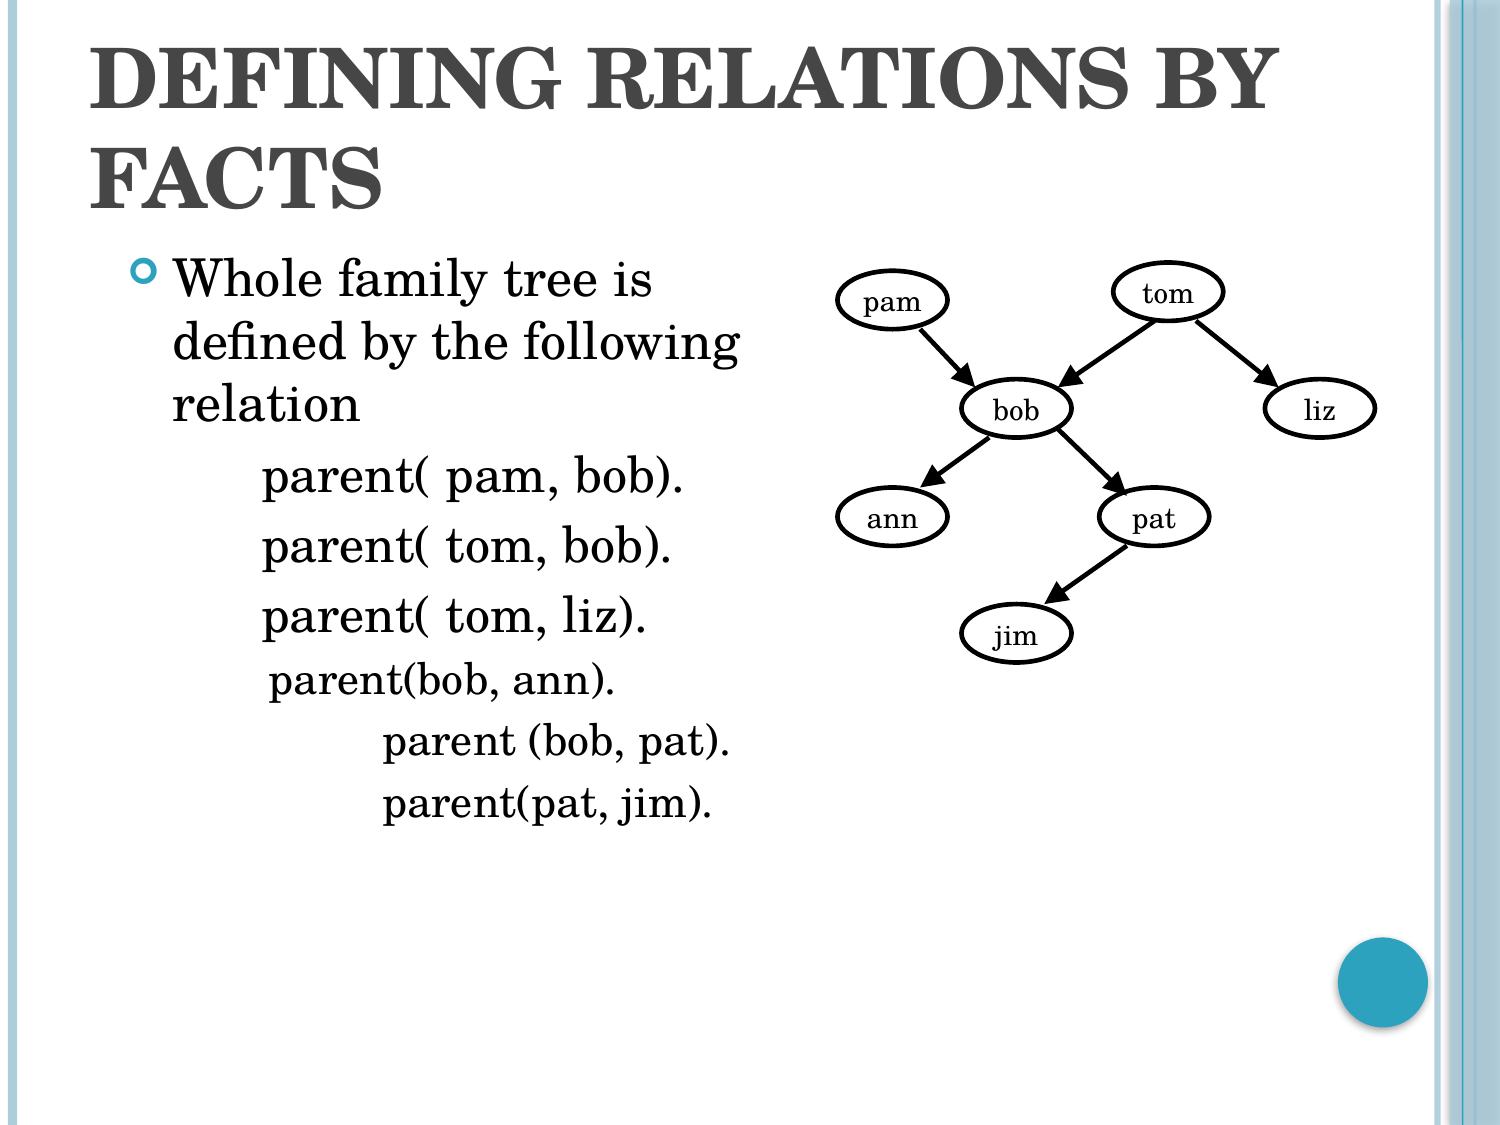

# Defining Relations by facts
Whole family tree is defined by the following relation
 parent( pam, bob).
 parent( tom, bob).
 parent( tom, liz).
	   parent(bob, ann).
		parent (bob, pat).
		parent(pat, jim).
tom
pam

bob
liz

ann
pat

jim